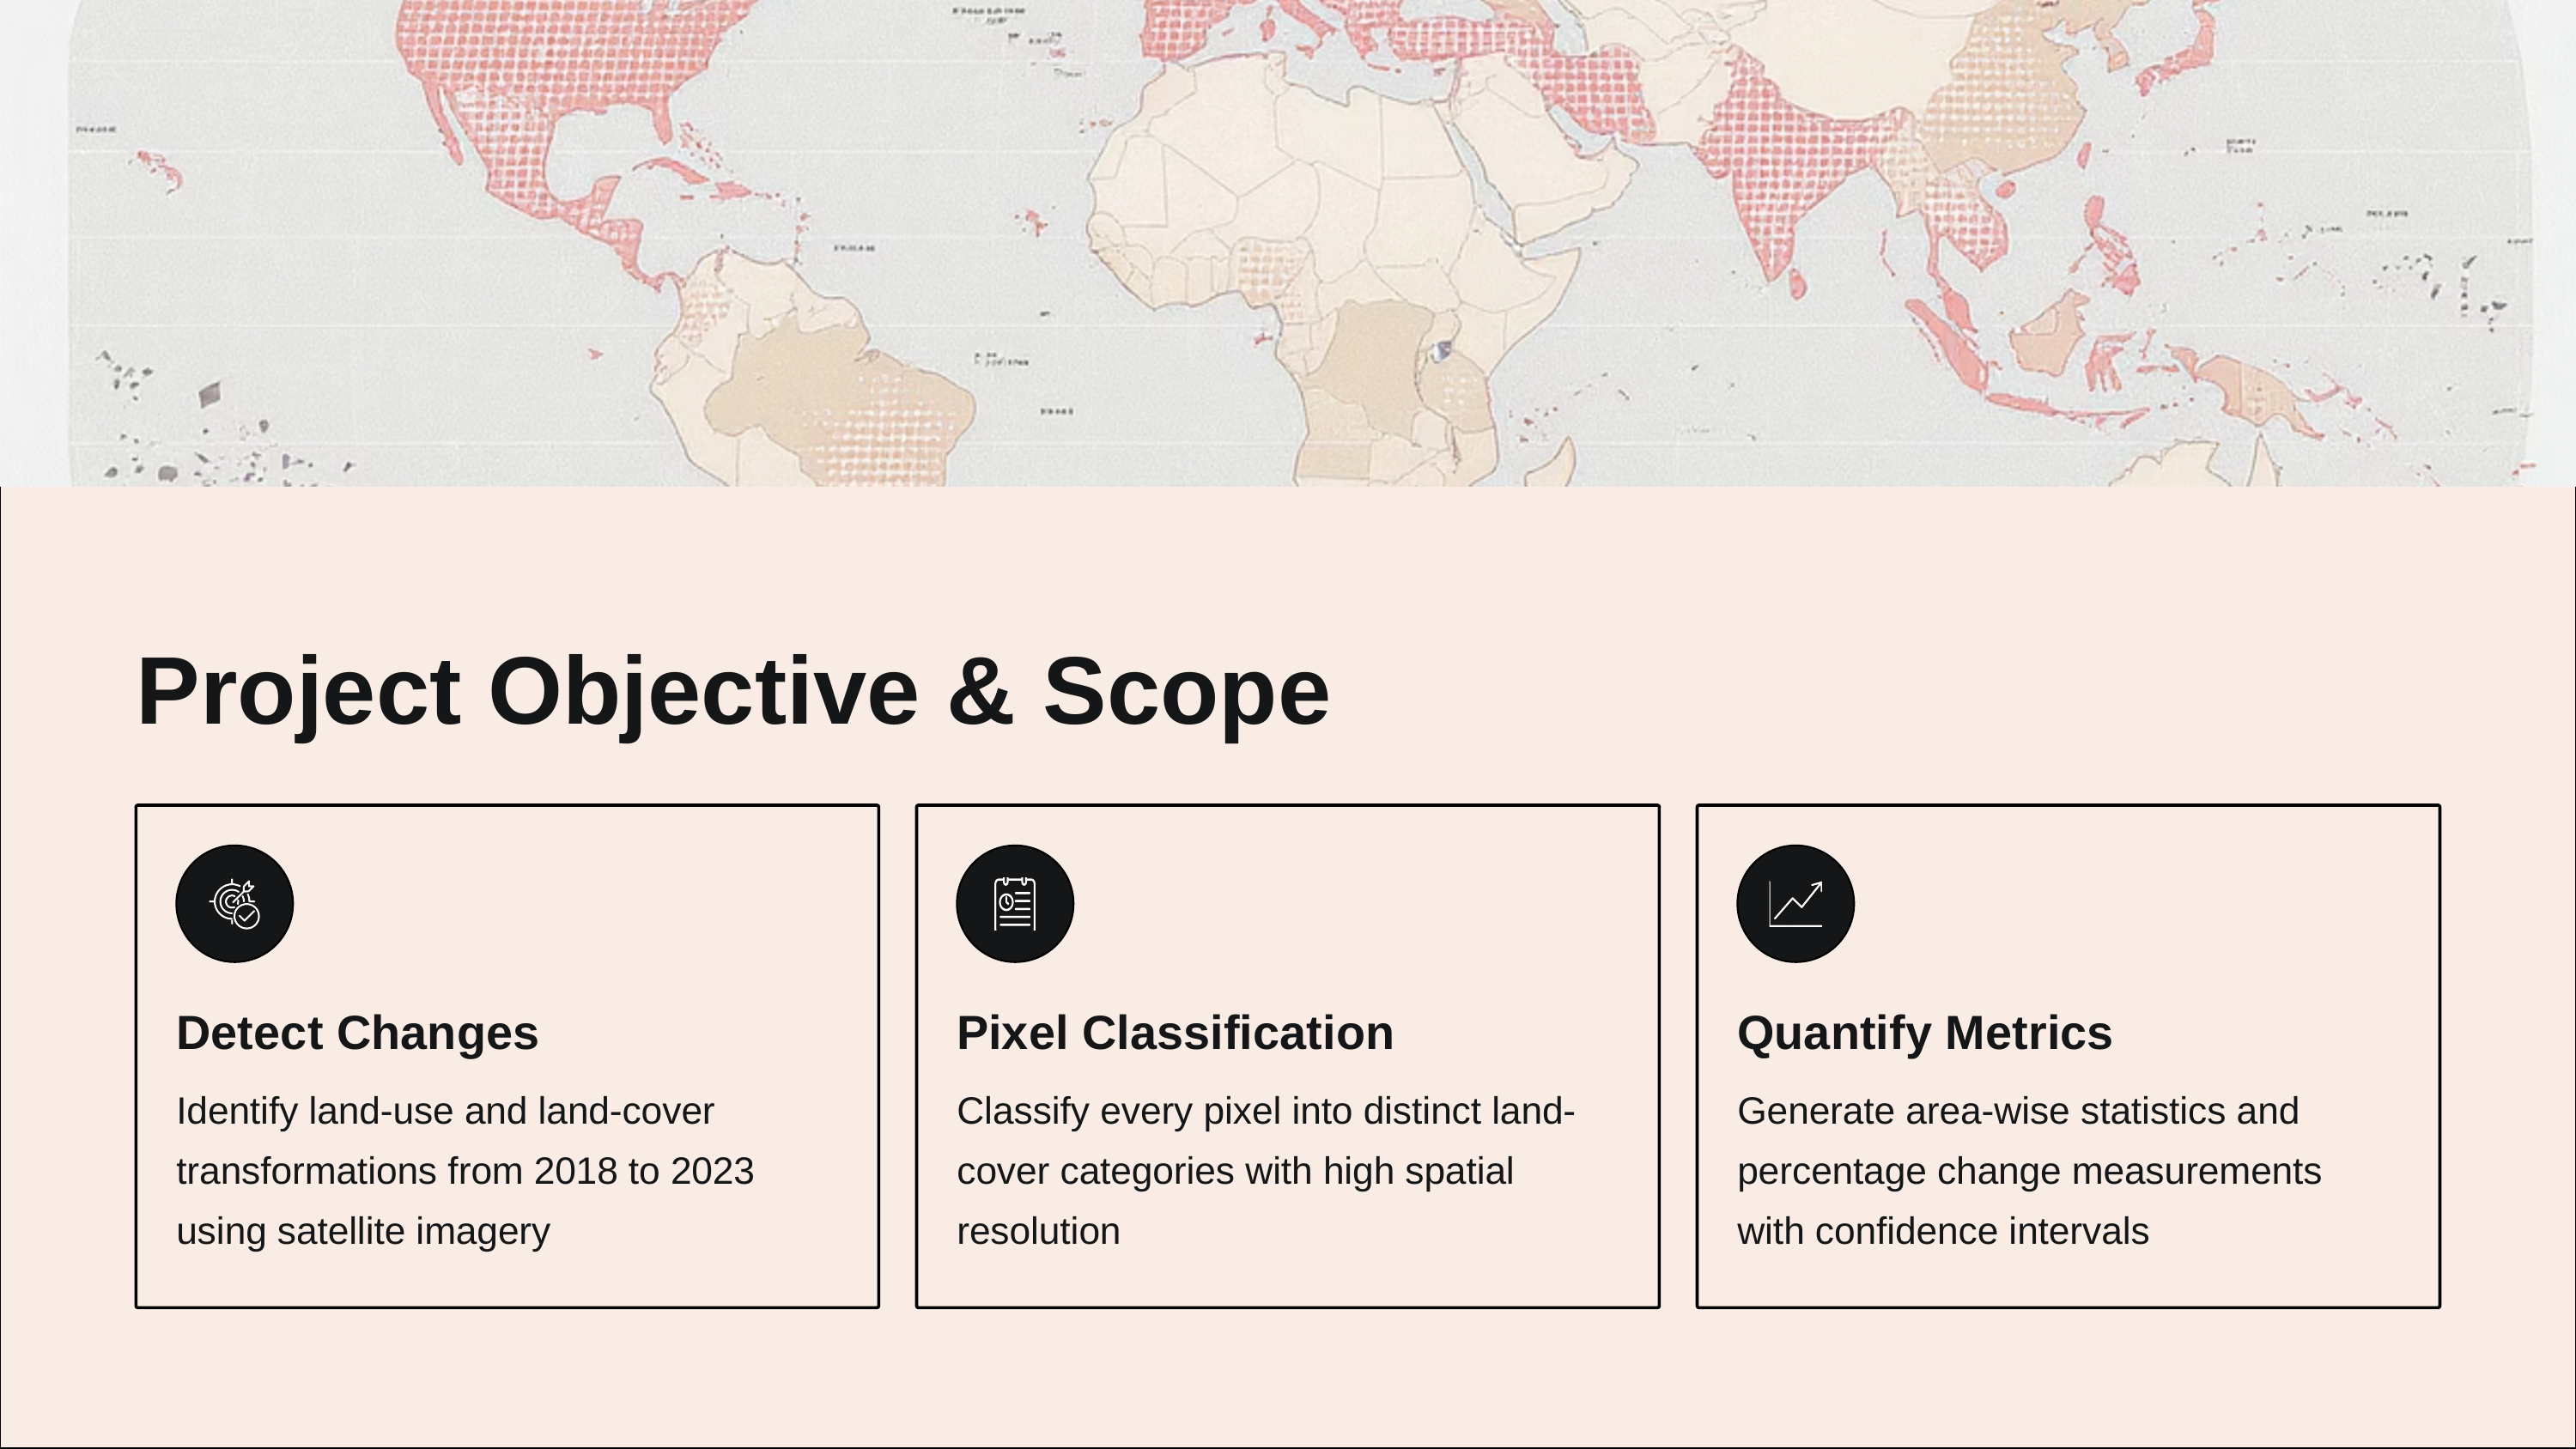

Project Objective & Scope

Detect Changes
Pixel Classification
Quantify Metrics
Identify land-use and land-cover transformations from 2018 to 2023 using satellite imagery
Classify every pixel into distinct land-cover categories with high spatial resolution
Generate area-wise statistics and percentage change measurements with confidence intervals